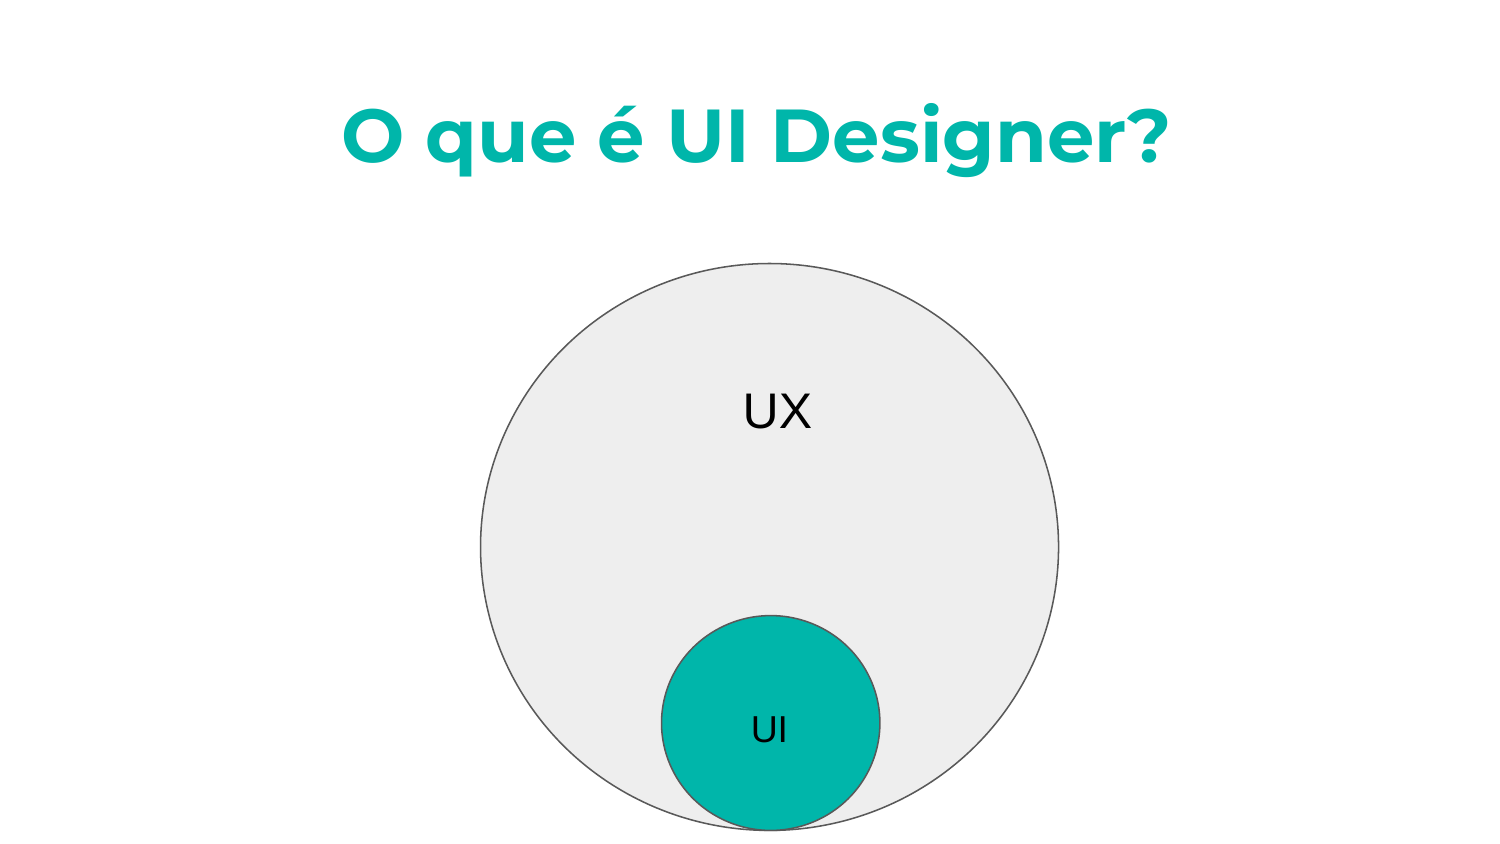

O que é UI Designer?

UX

UI